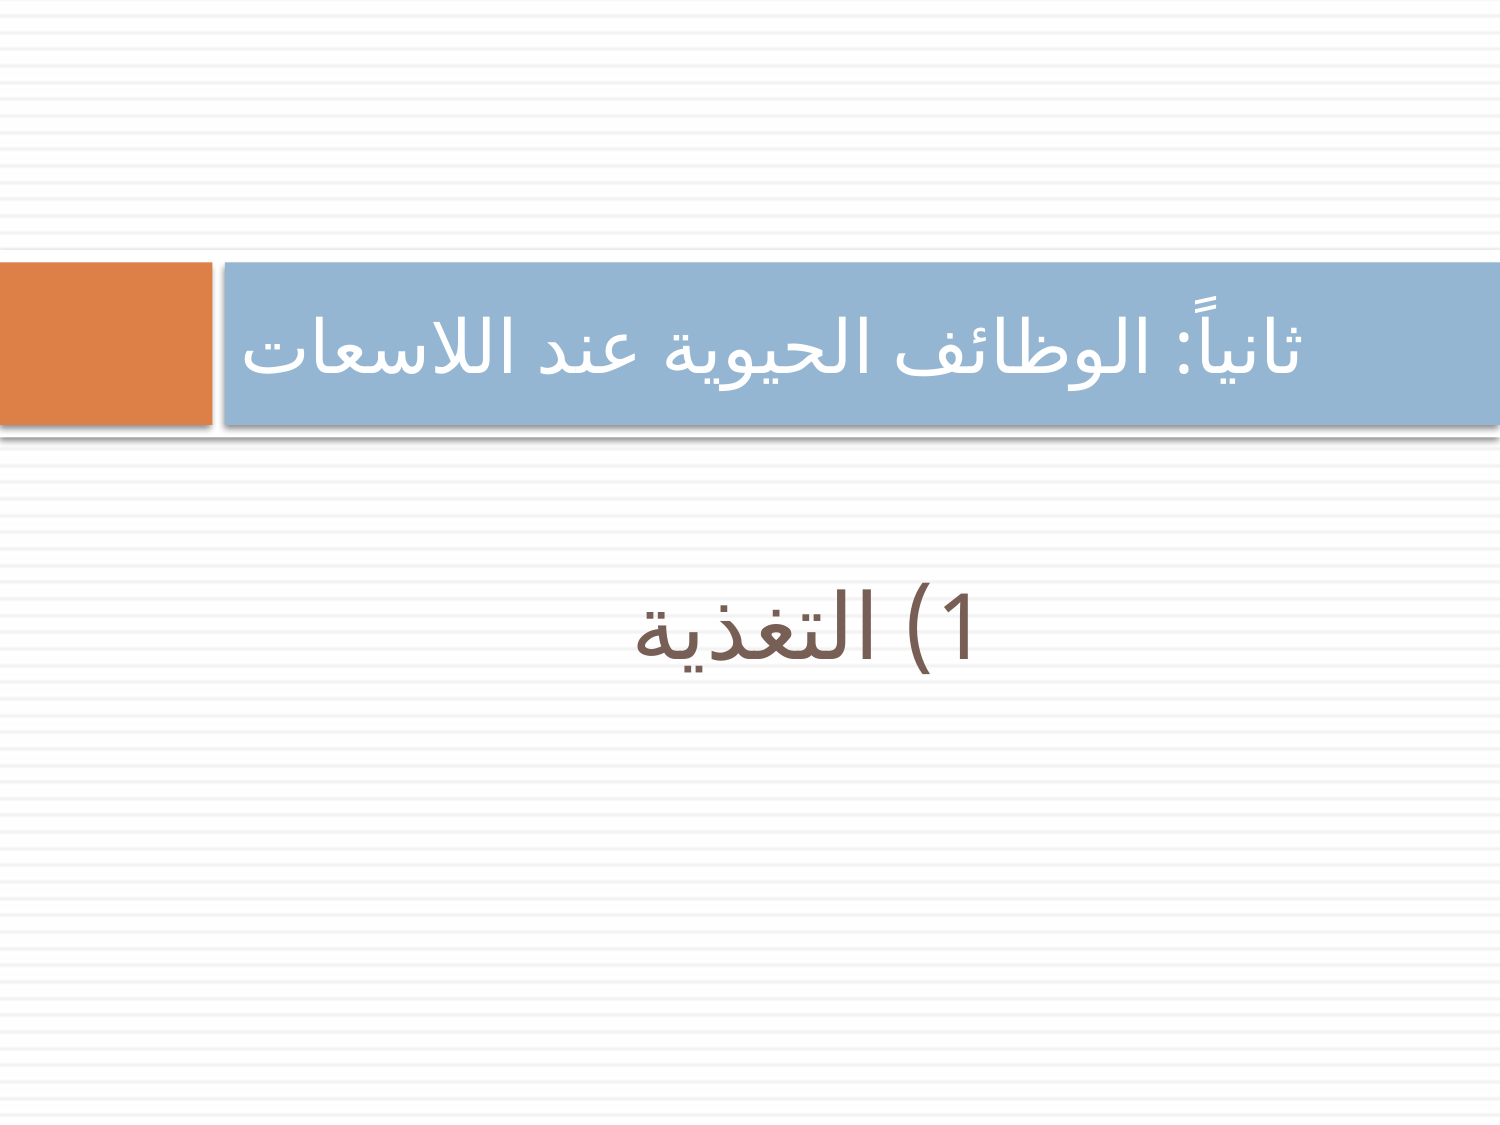

# ثانياً: الوظائف الحيوية عند اللاسعات
1) التغذية